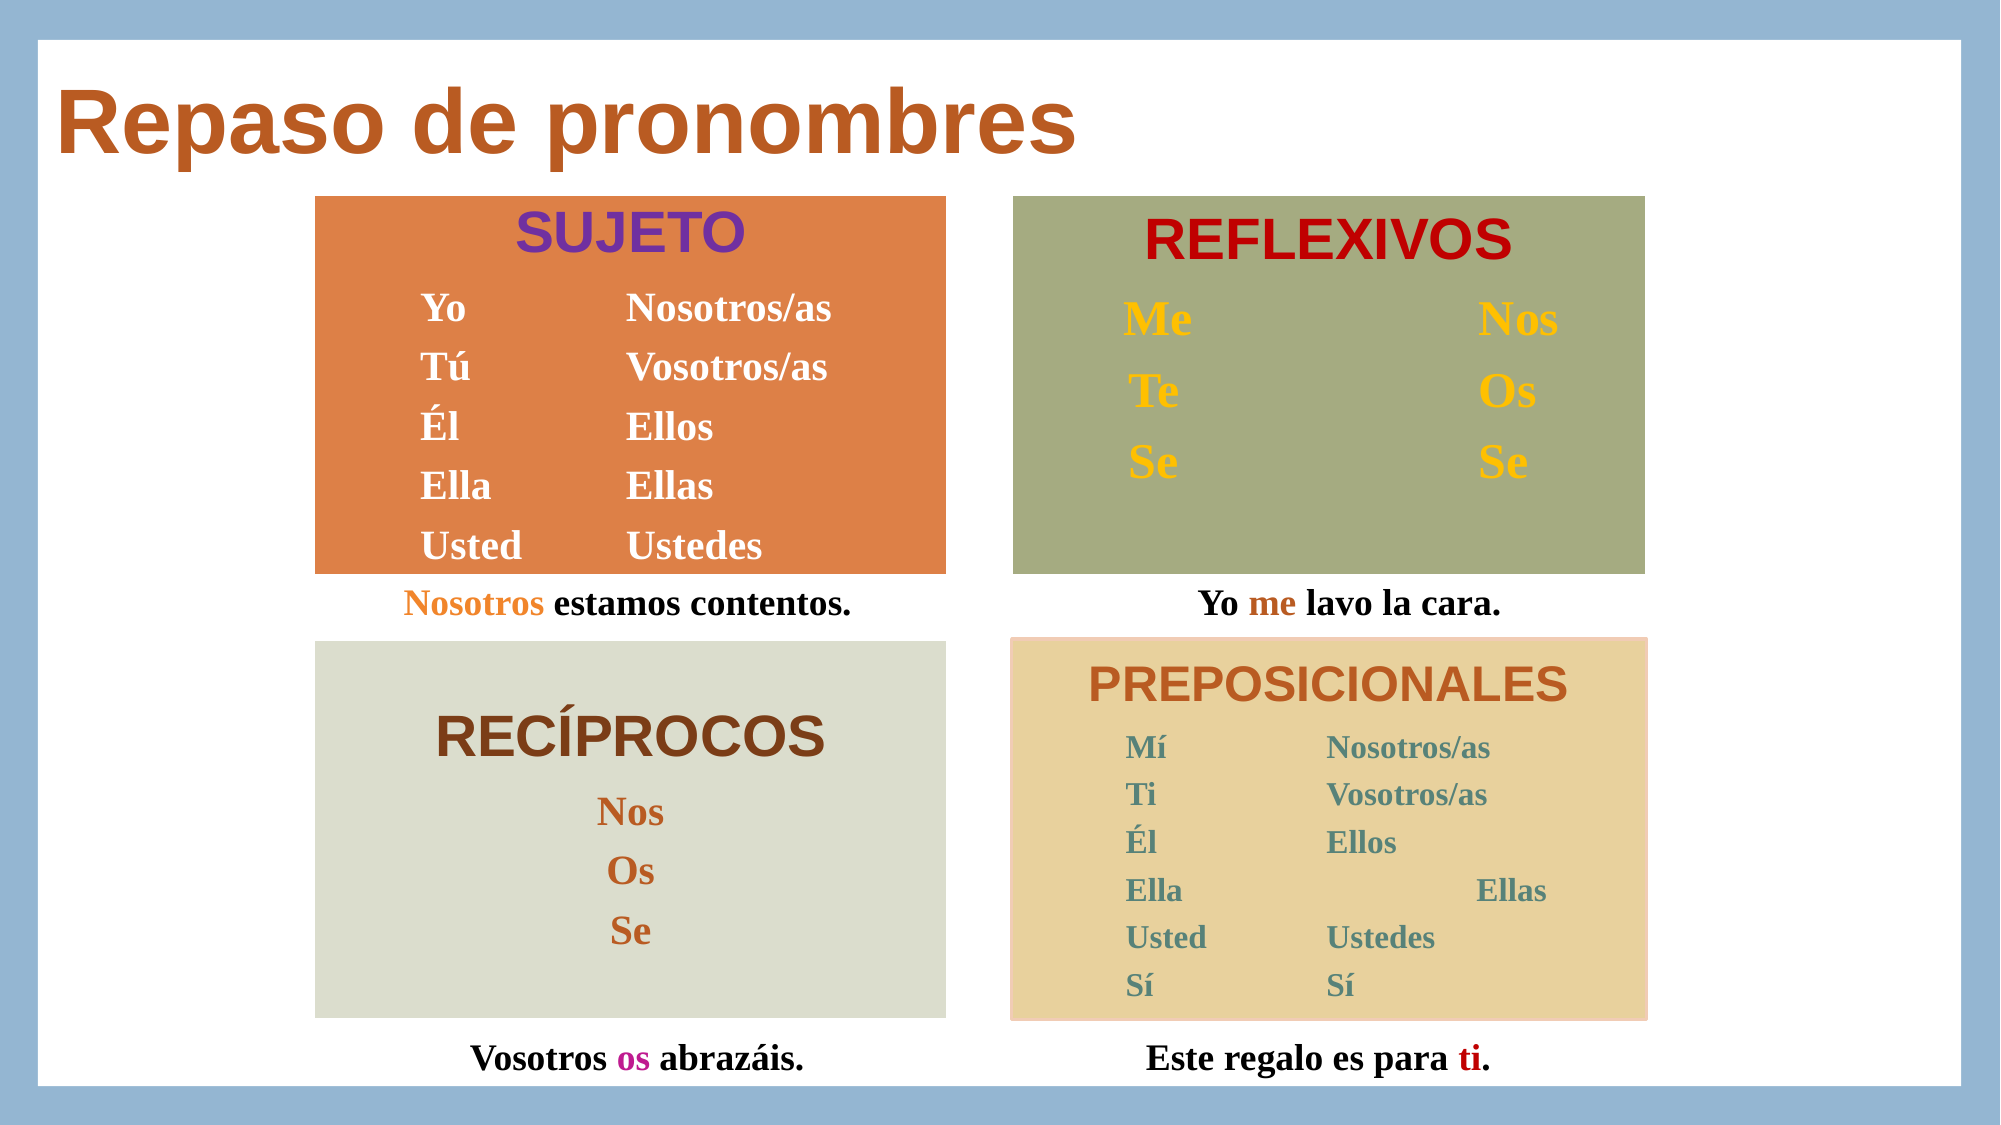

# Repaso de pronombres
	   SUJETO
         Yo		Nosotros/as
         Tú		Vosotros/as
         Él		Ellos
         Ella	Ellas
         Usted	Ustedes
REFLEXIVOS
         Me		Nos
        Te		Os
        Se		Se

RECÍPROCOS
Nos
Os
Se

PREPOSICIONALES
            Mí		Nosotros/as
            Ti		Vosotros/as
            Él		Ellos
            Ella		Ellas
            Usted	Ustedes
            Sí		Sí

Nosotros estamos contentos.
Yo me lavo la cara.
Vosotros os abrazáis.
Este regalo es para ti.